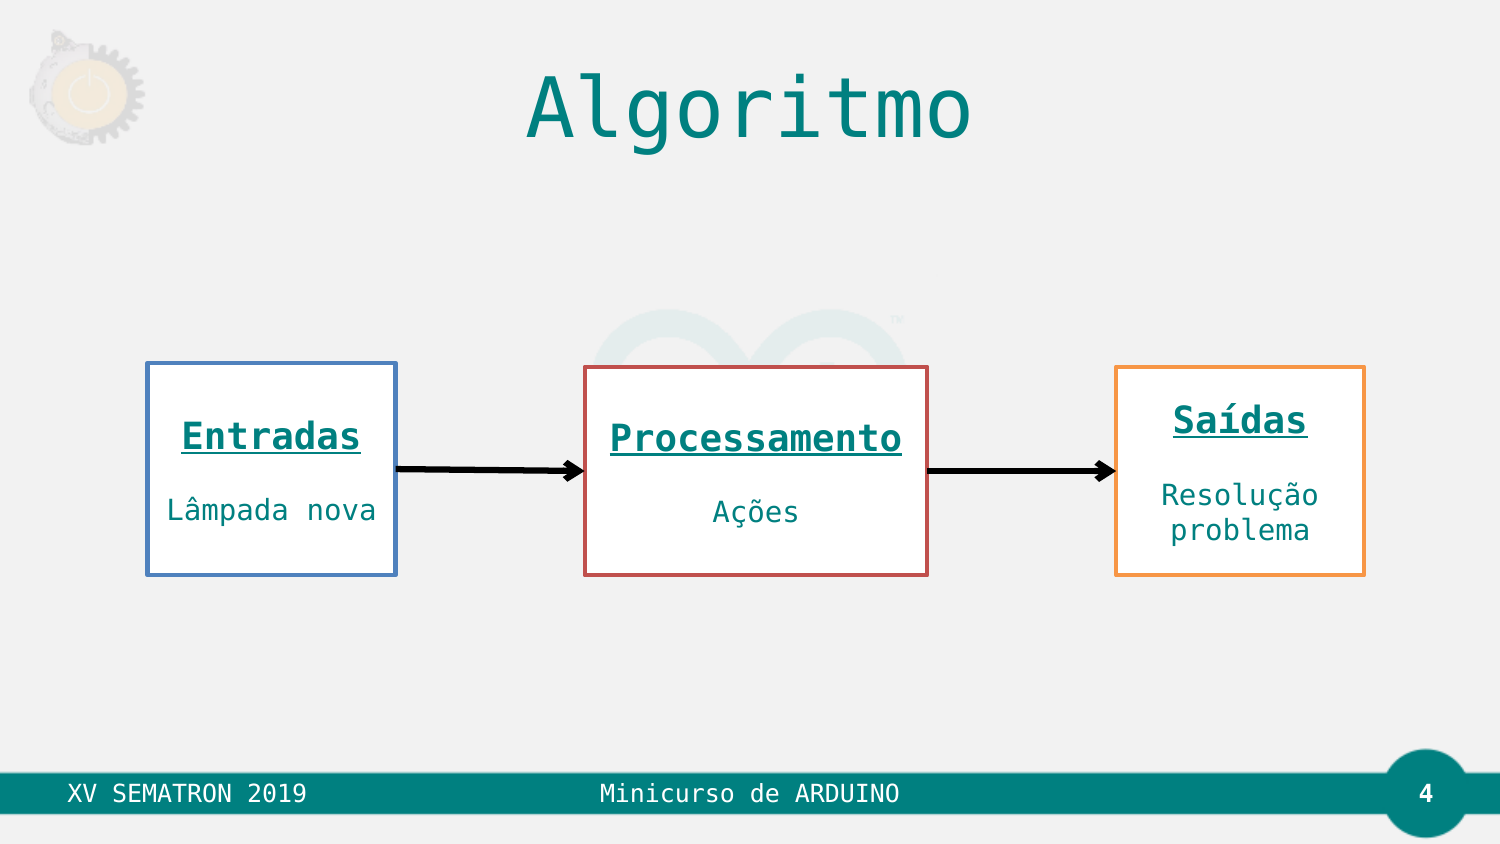

# Algoritmo
Entradas

Lâmpada nova
Processamento

Ações
Saídas

Resolução problema
4